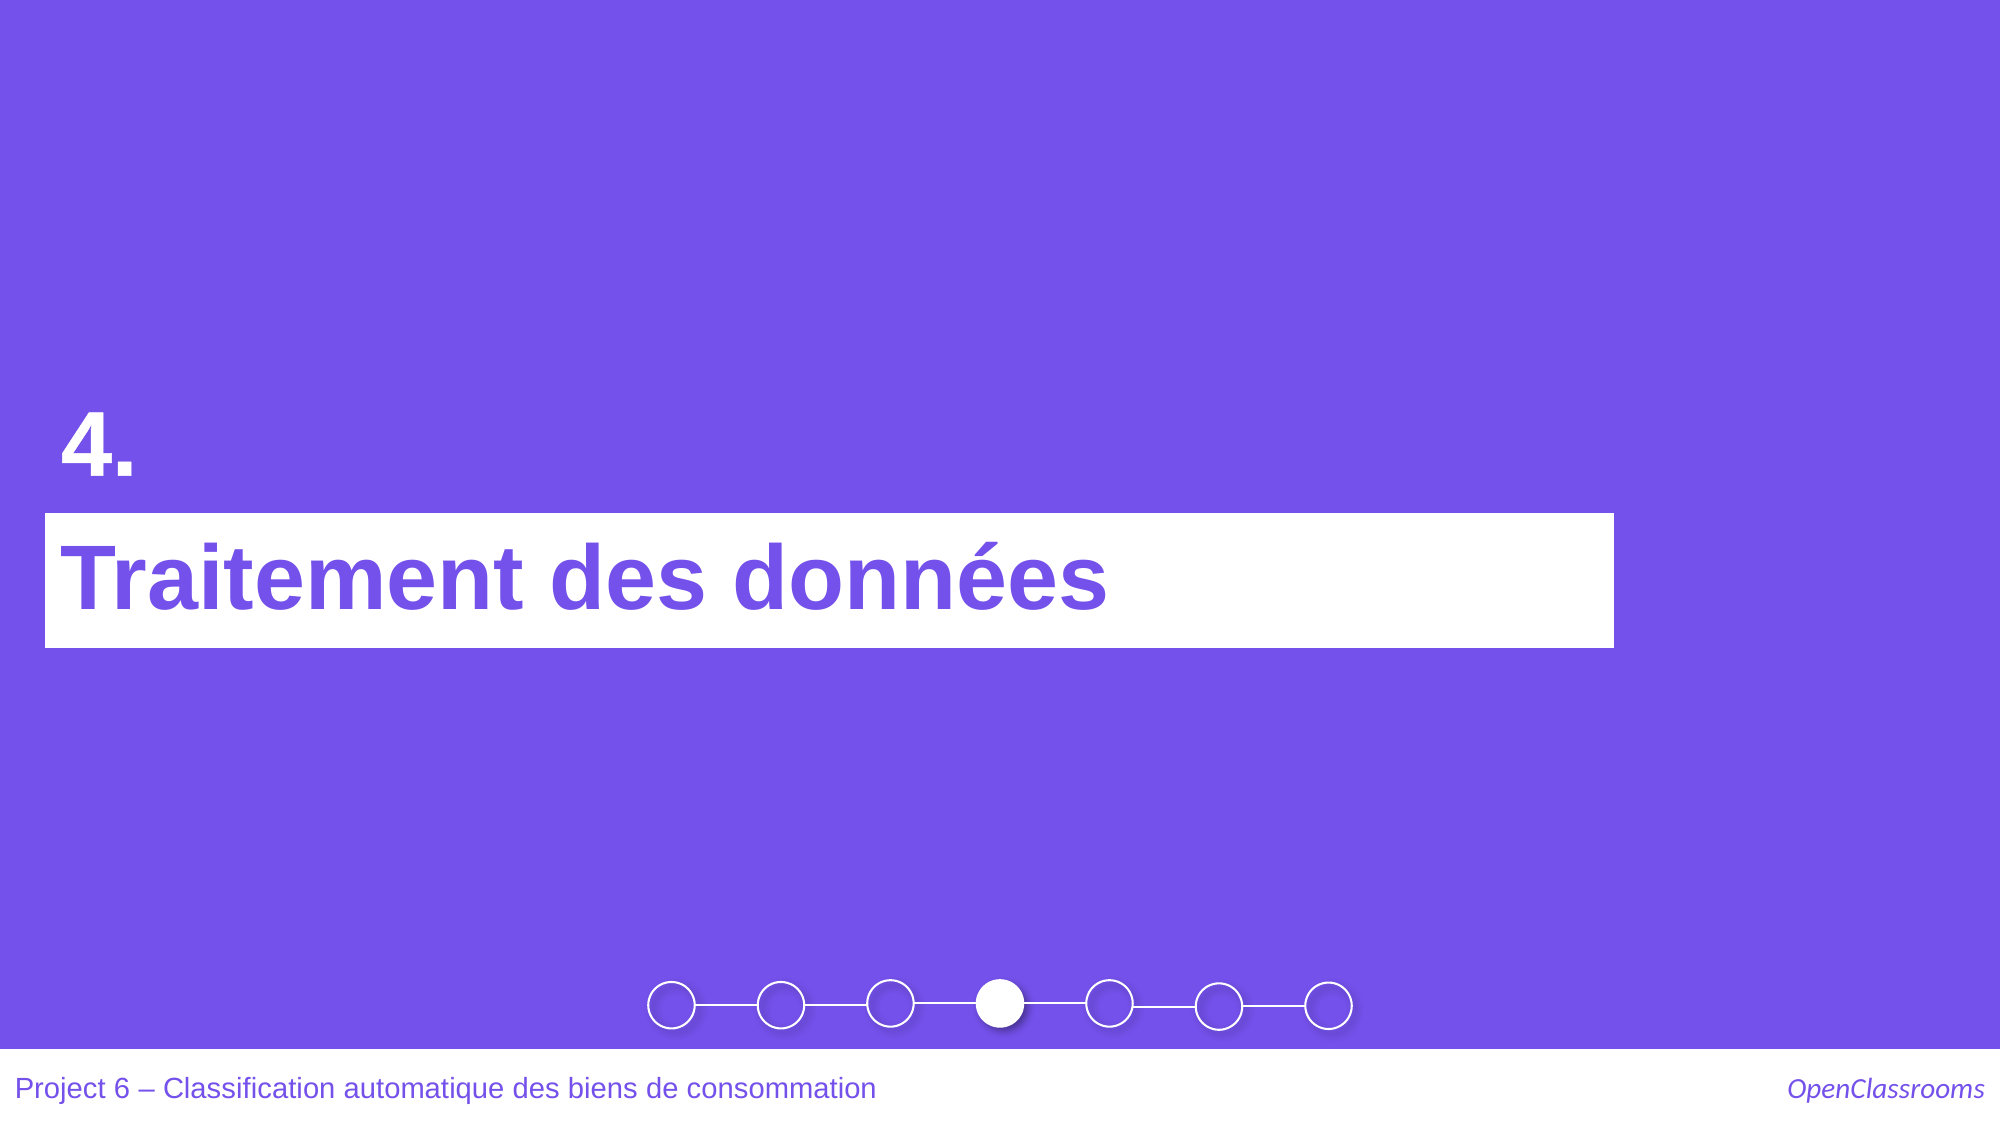

4.
Traitement des données

Project 6 – Classification automatique des biens de consommation
OpenClassrooms